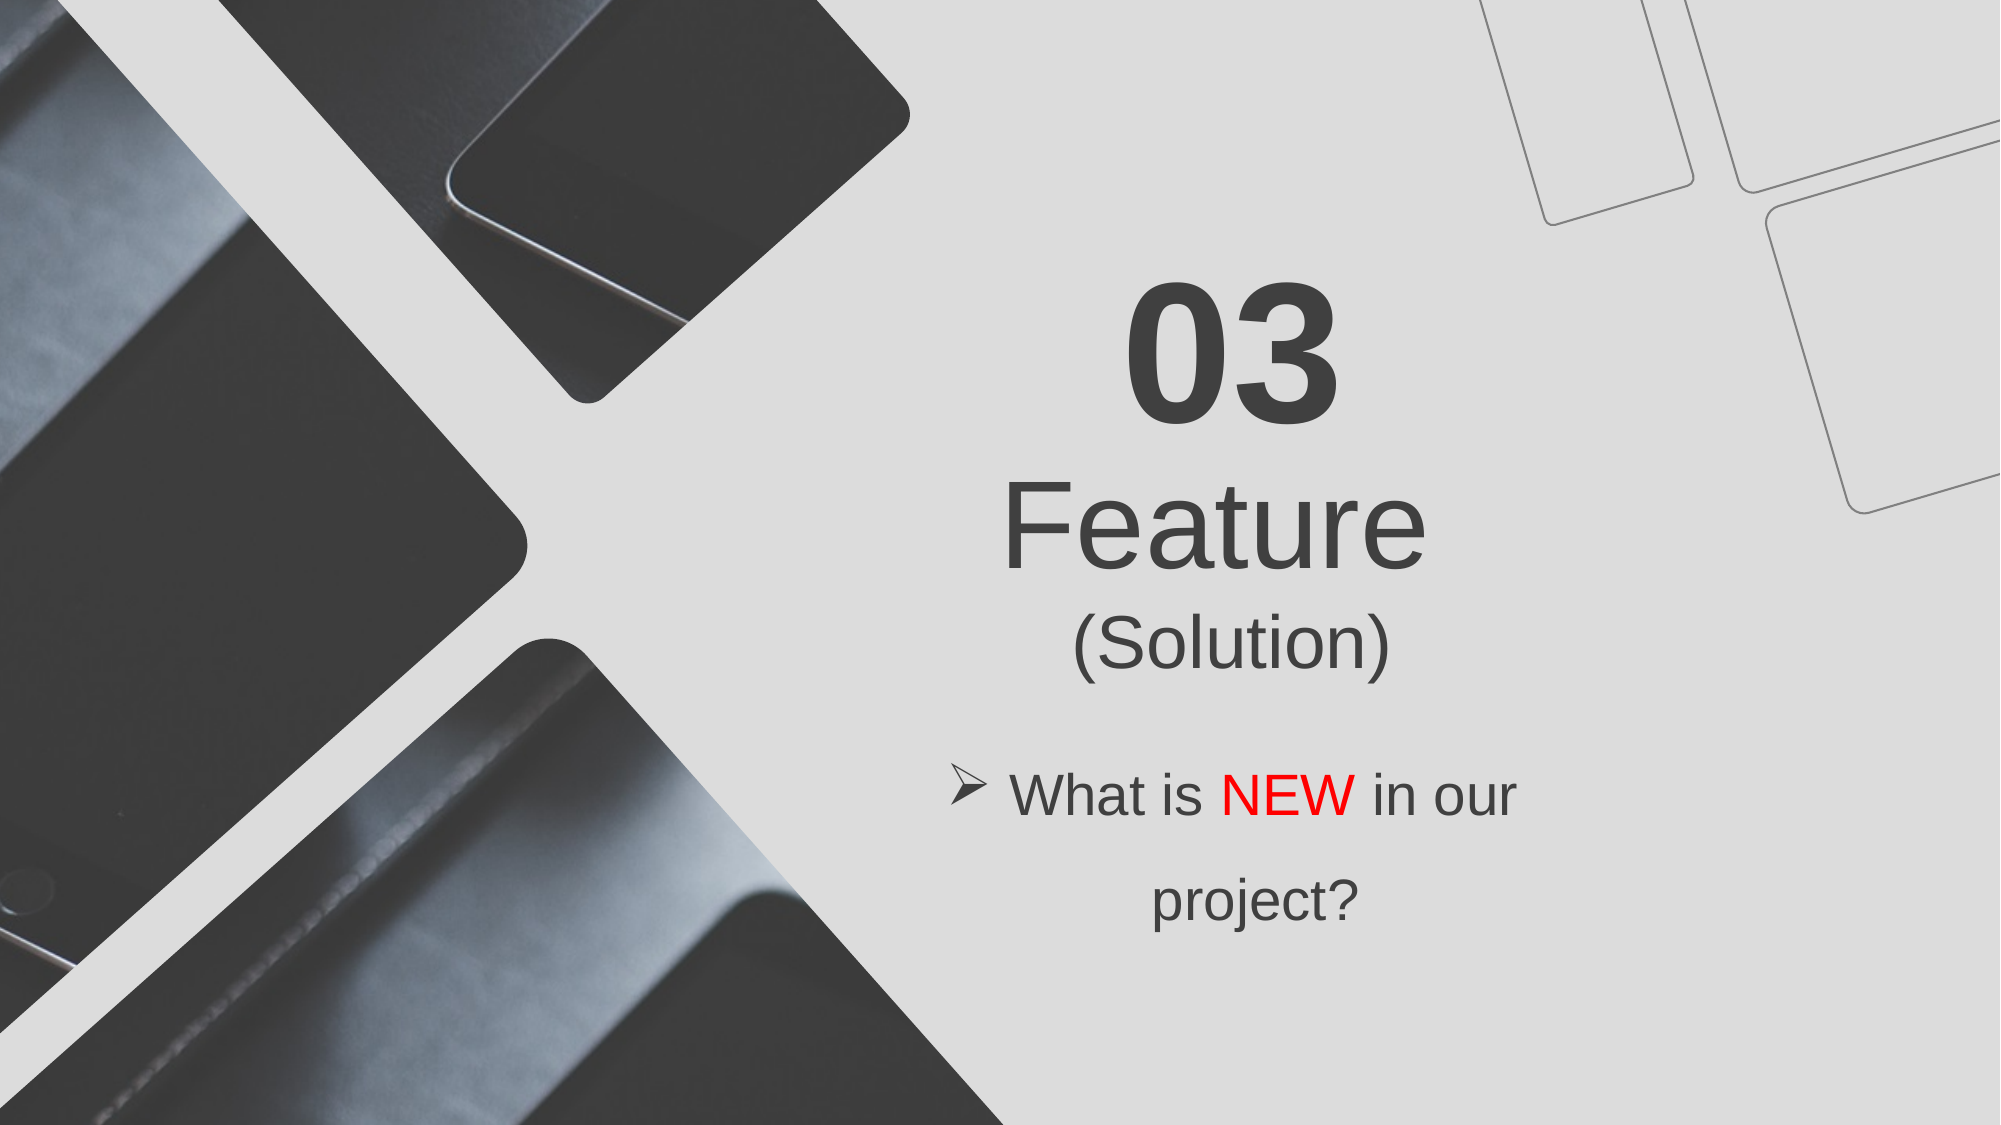

03
Feature
(Solution)
 What is NEW in our project?